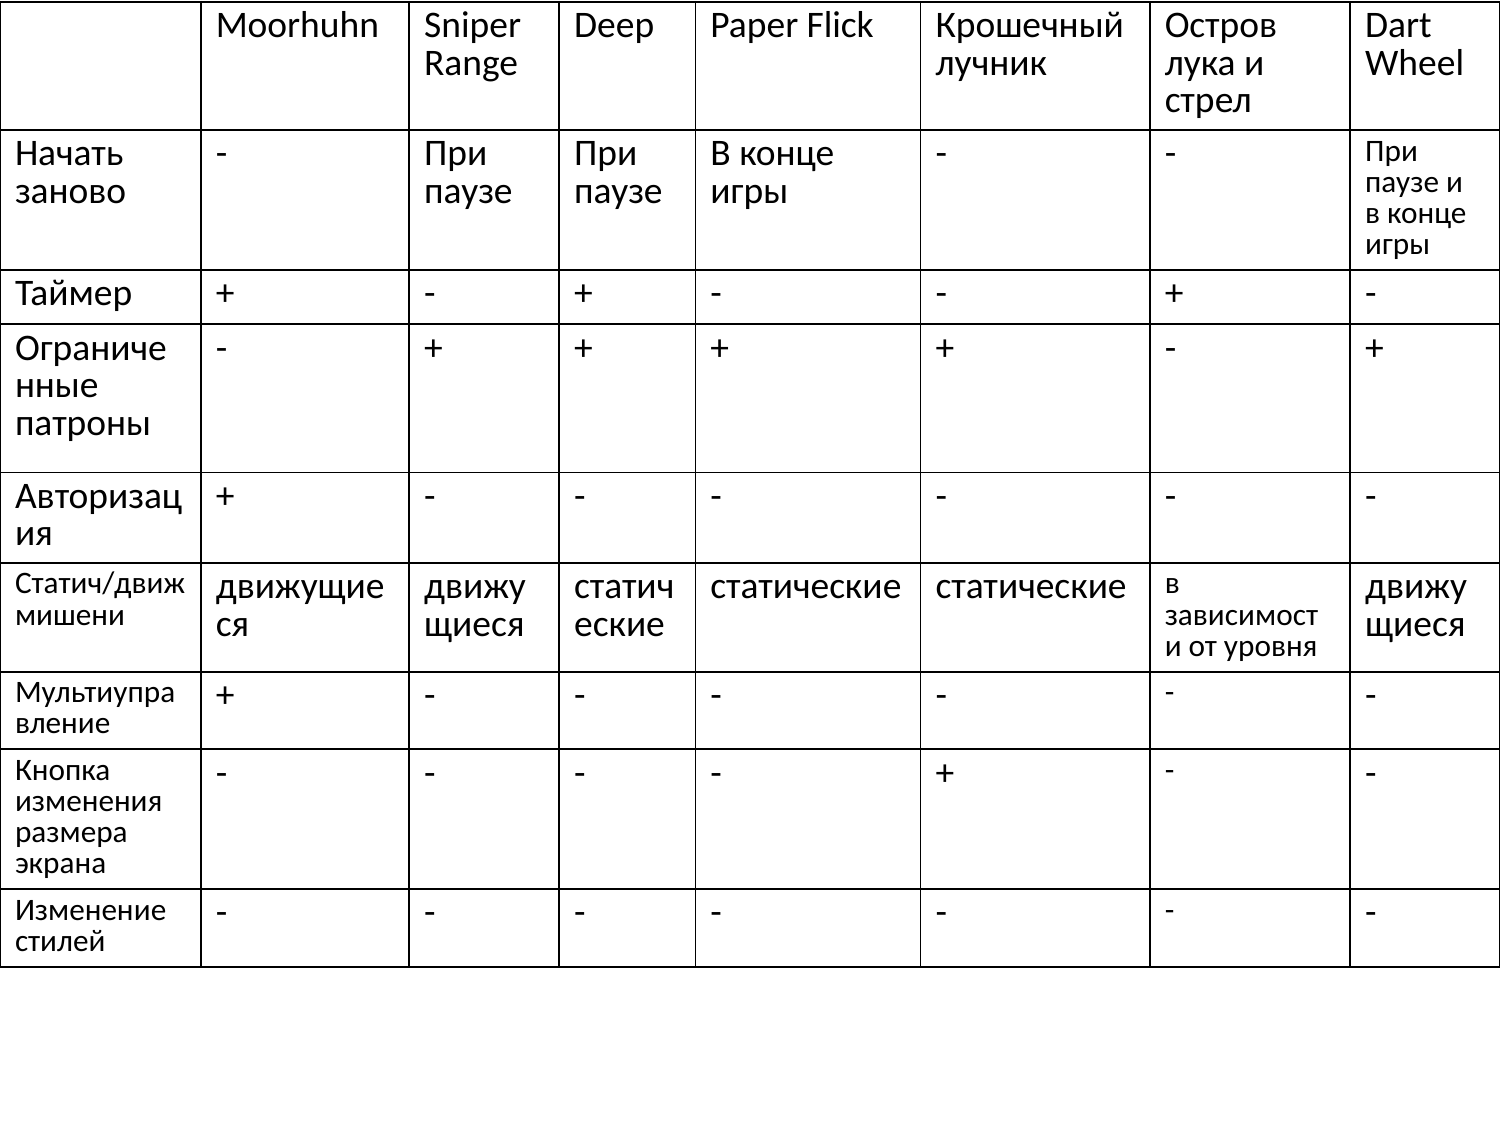

|  | Moorhuhn | Sniper Range | Deep | Paper Flick | Крошечный лучник | Остров лука и стрел | Dart Wheel |
| --- | --- | --- | --- | --- | --- | --- | --- |
| Начать заново | - | При паузе | При паузе | В конце игры | - | - | При паузе и в конце игры |
| Таймер | + | - | + | - | - | + | - |
| Ограниченные патроны | - | + | + | + | + | - | + |
| Авторизация | + | - | - | - | - | - | - |
| Статич/движ мишени | движущиеся | движущиеся | статические | статические | статические | в зависимости от уровня | движущиеся |
| Мультиуправление | + | - | - | - | - | - | - |
| Кнопка изменения размера экрана | - | - | - | - | + | - | - |
| Изменение стилей | - | - | - | - | - | - | - |